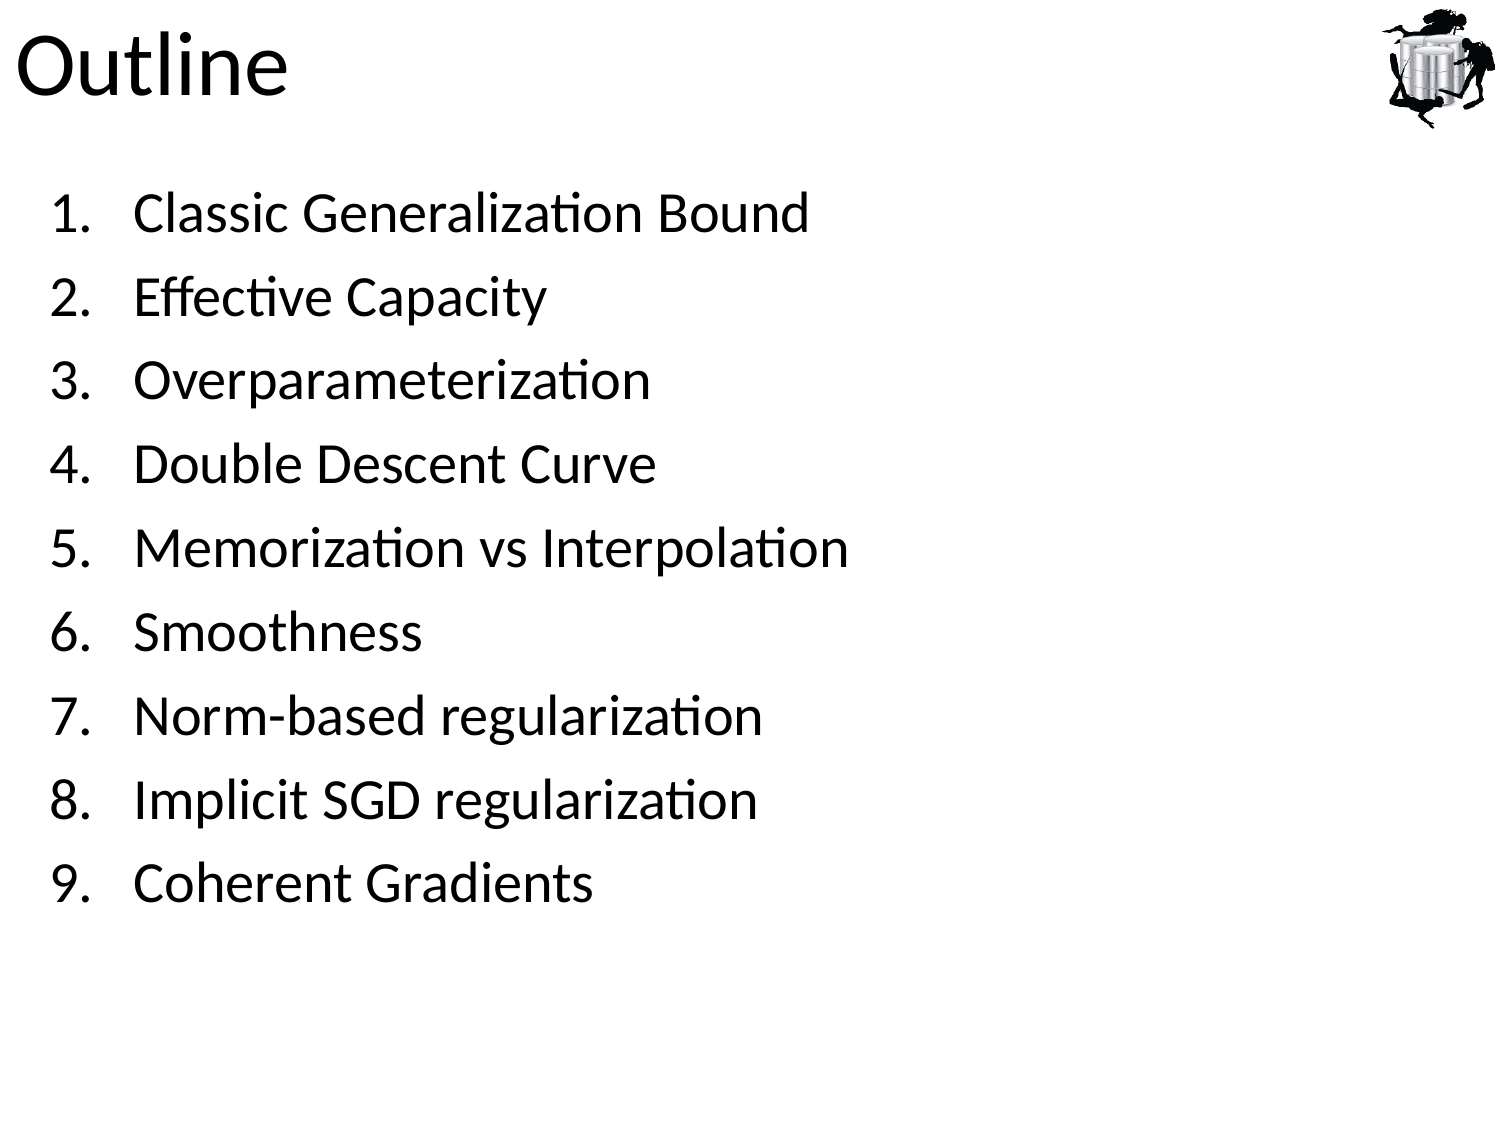

# Outline
Classic Generalization Bound
Effective Capacity
Overparameterization
Double Descent Curve
Memorization vs Interpolation
Smoothness
Norm-based regularization
Implicit SGD regularization
Coherent Gradients